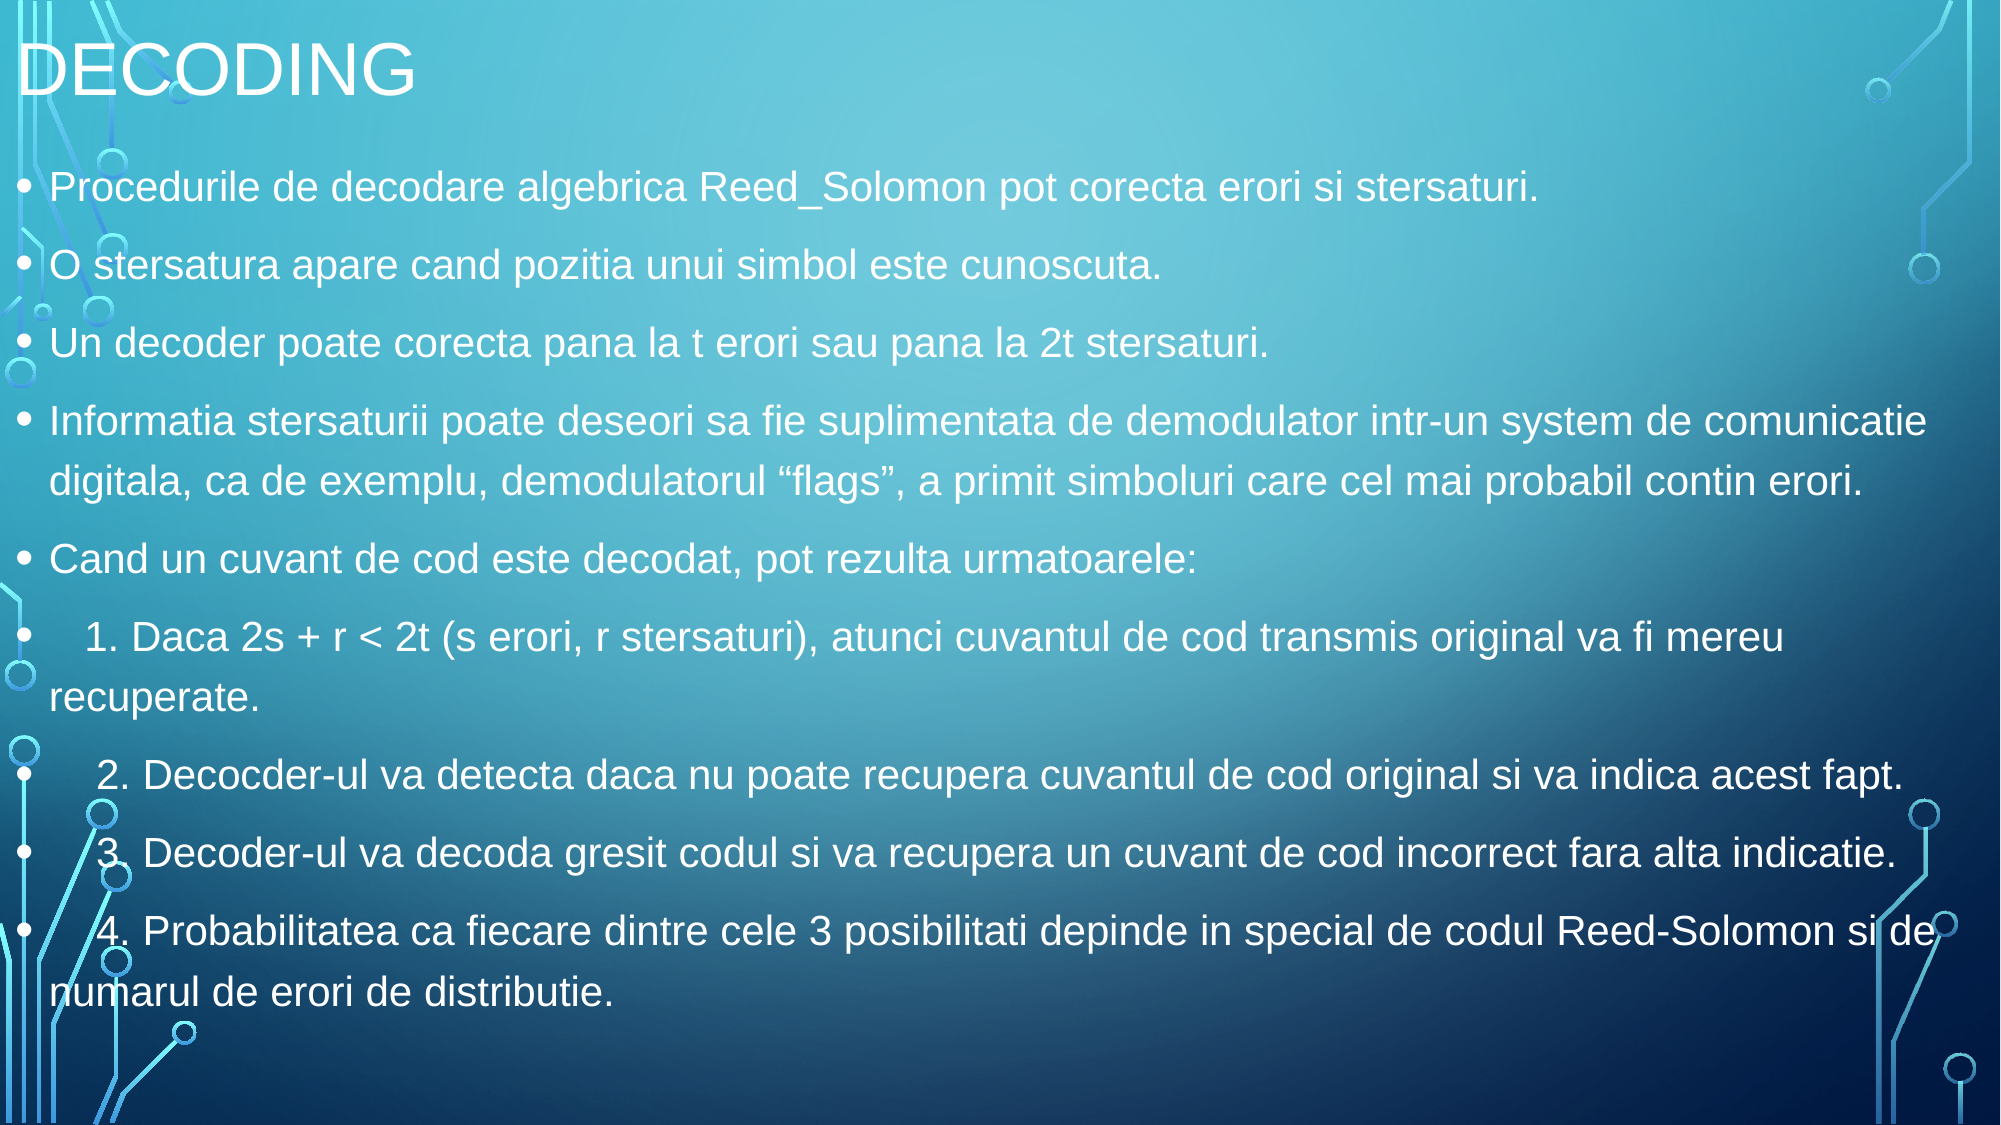

# Decoding
Procedurile de decodare algebrica Reed_Solomon pot corecta erori si stersaturi.
O stersatura apare cand pozitia unui simbol este cunoscuta.
Un decoder poate corecta pana la t erori sau pana la 2t stersaturi.
Informatia stersaturii poate deseori sa fie suplimentata de demodulator intr-un system de comunicatie digitala, ca de exemplu, demodulatorul “flags”, a primit simboluri care cel mai probabil contin erori.
Cand un cuvant de cod este decodat, pot rezulta urmatoarele:
   1. Daca 2s + r < 2t (s erori, r stersaturi), atunci cuvantul de cod transmis original va fi mereu recuperate.
    2. Decocder-ul va detecta daca nu poate recupera cuvantul de cod original si va indica acest fapt.
    3. Decoder-ul va decoda gresit codul si va recupera un cuvant de cod incorrect fara alta indicatie.
    4. Probabilitatea ca fiecare dintre cele 3 posibilitati depinde in special de codul Reed-Solomon si de numarul de erori de distributie.